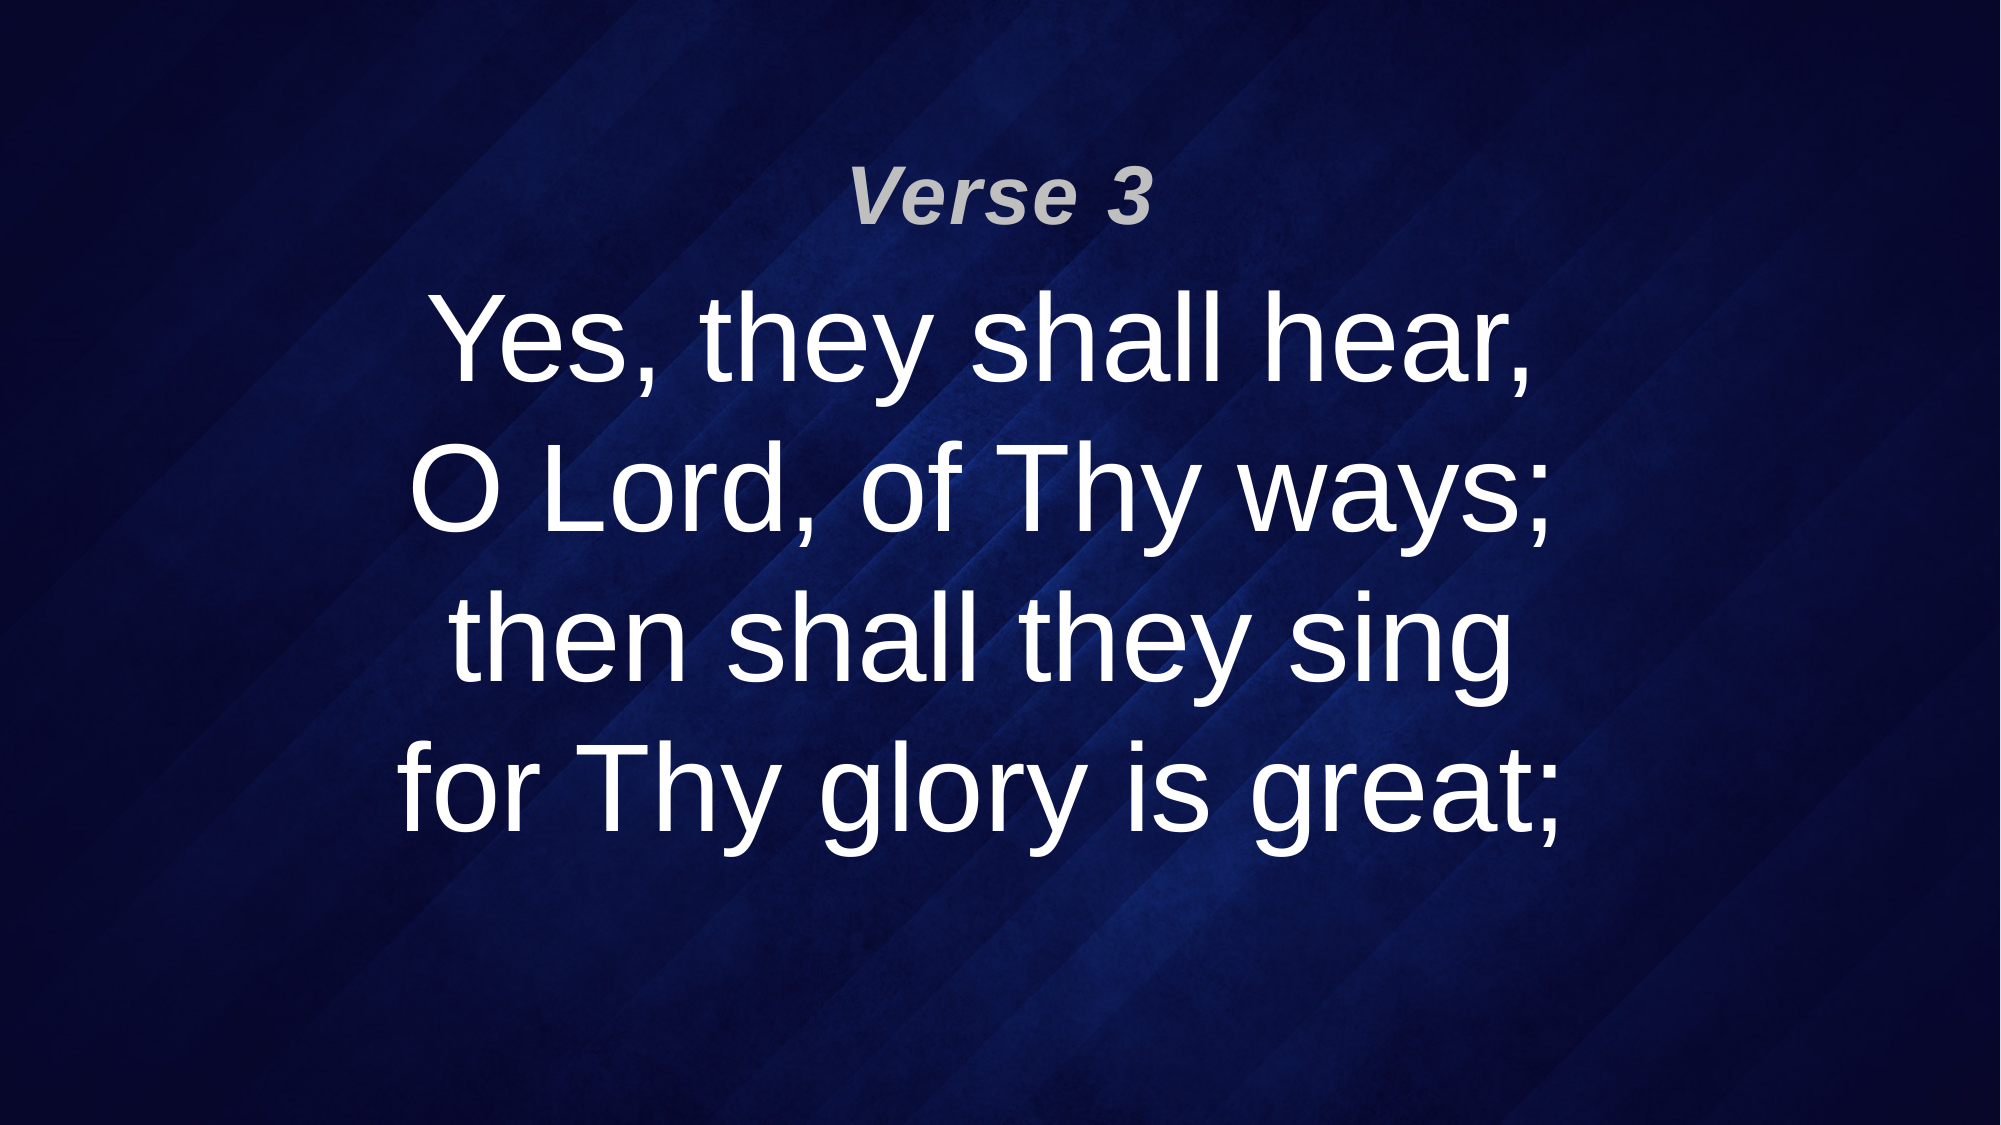

Verse 3
# Yes, they shall hear, O Lord, of Thy ways; then shall they sing for Thy glory is great;